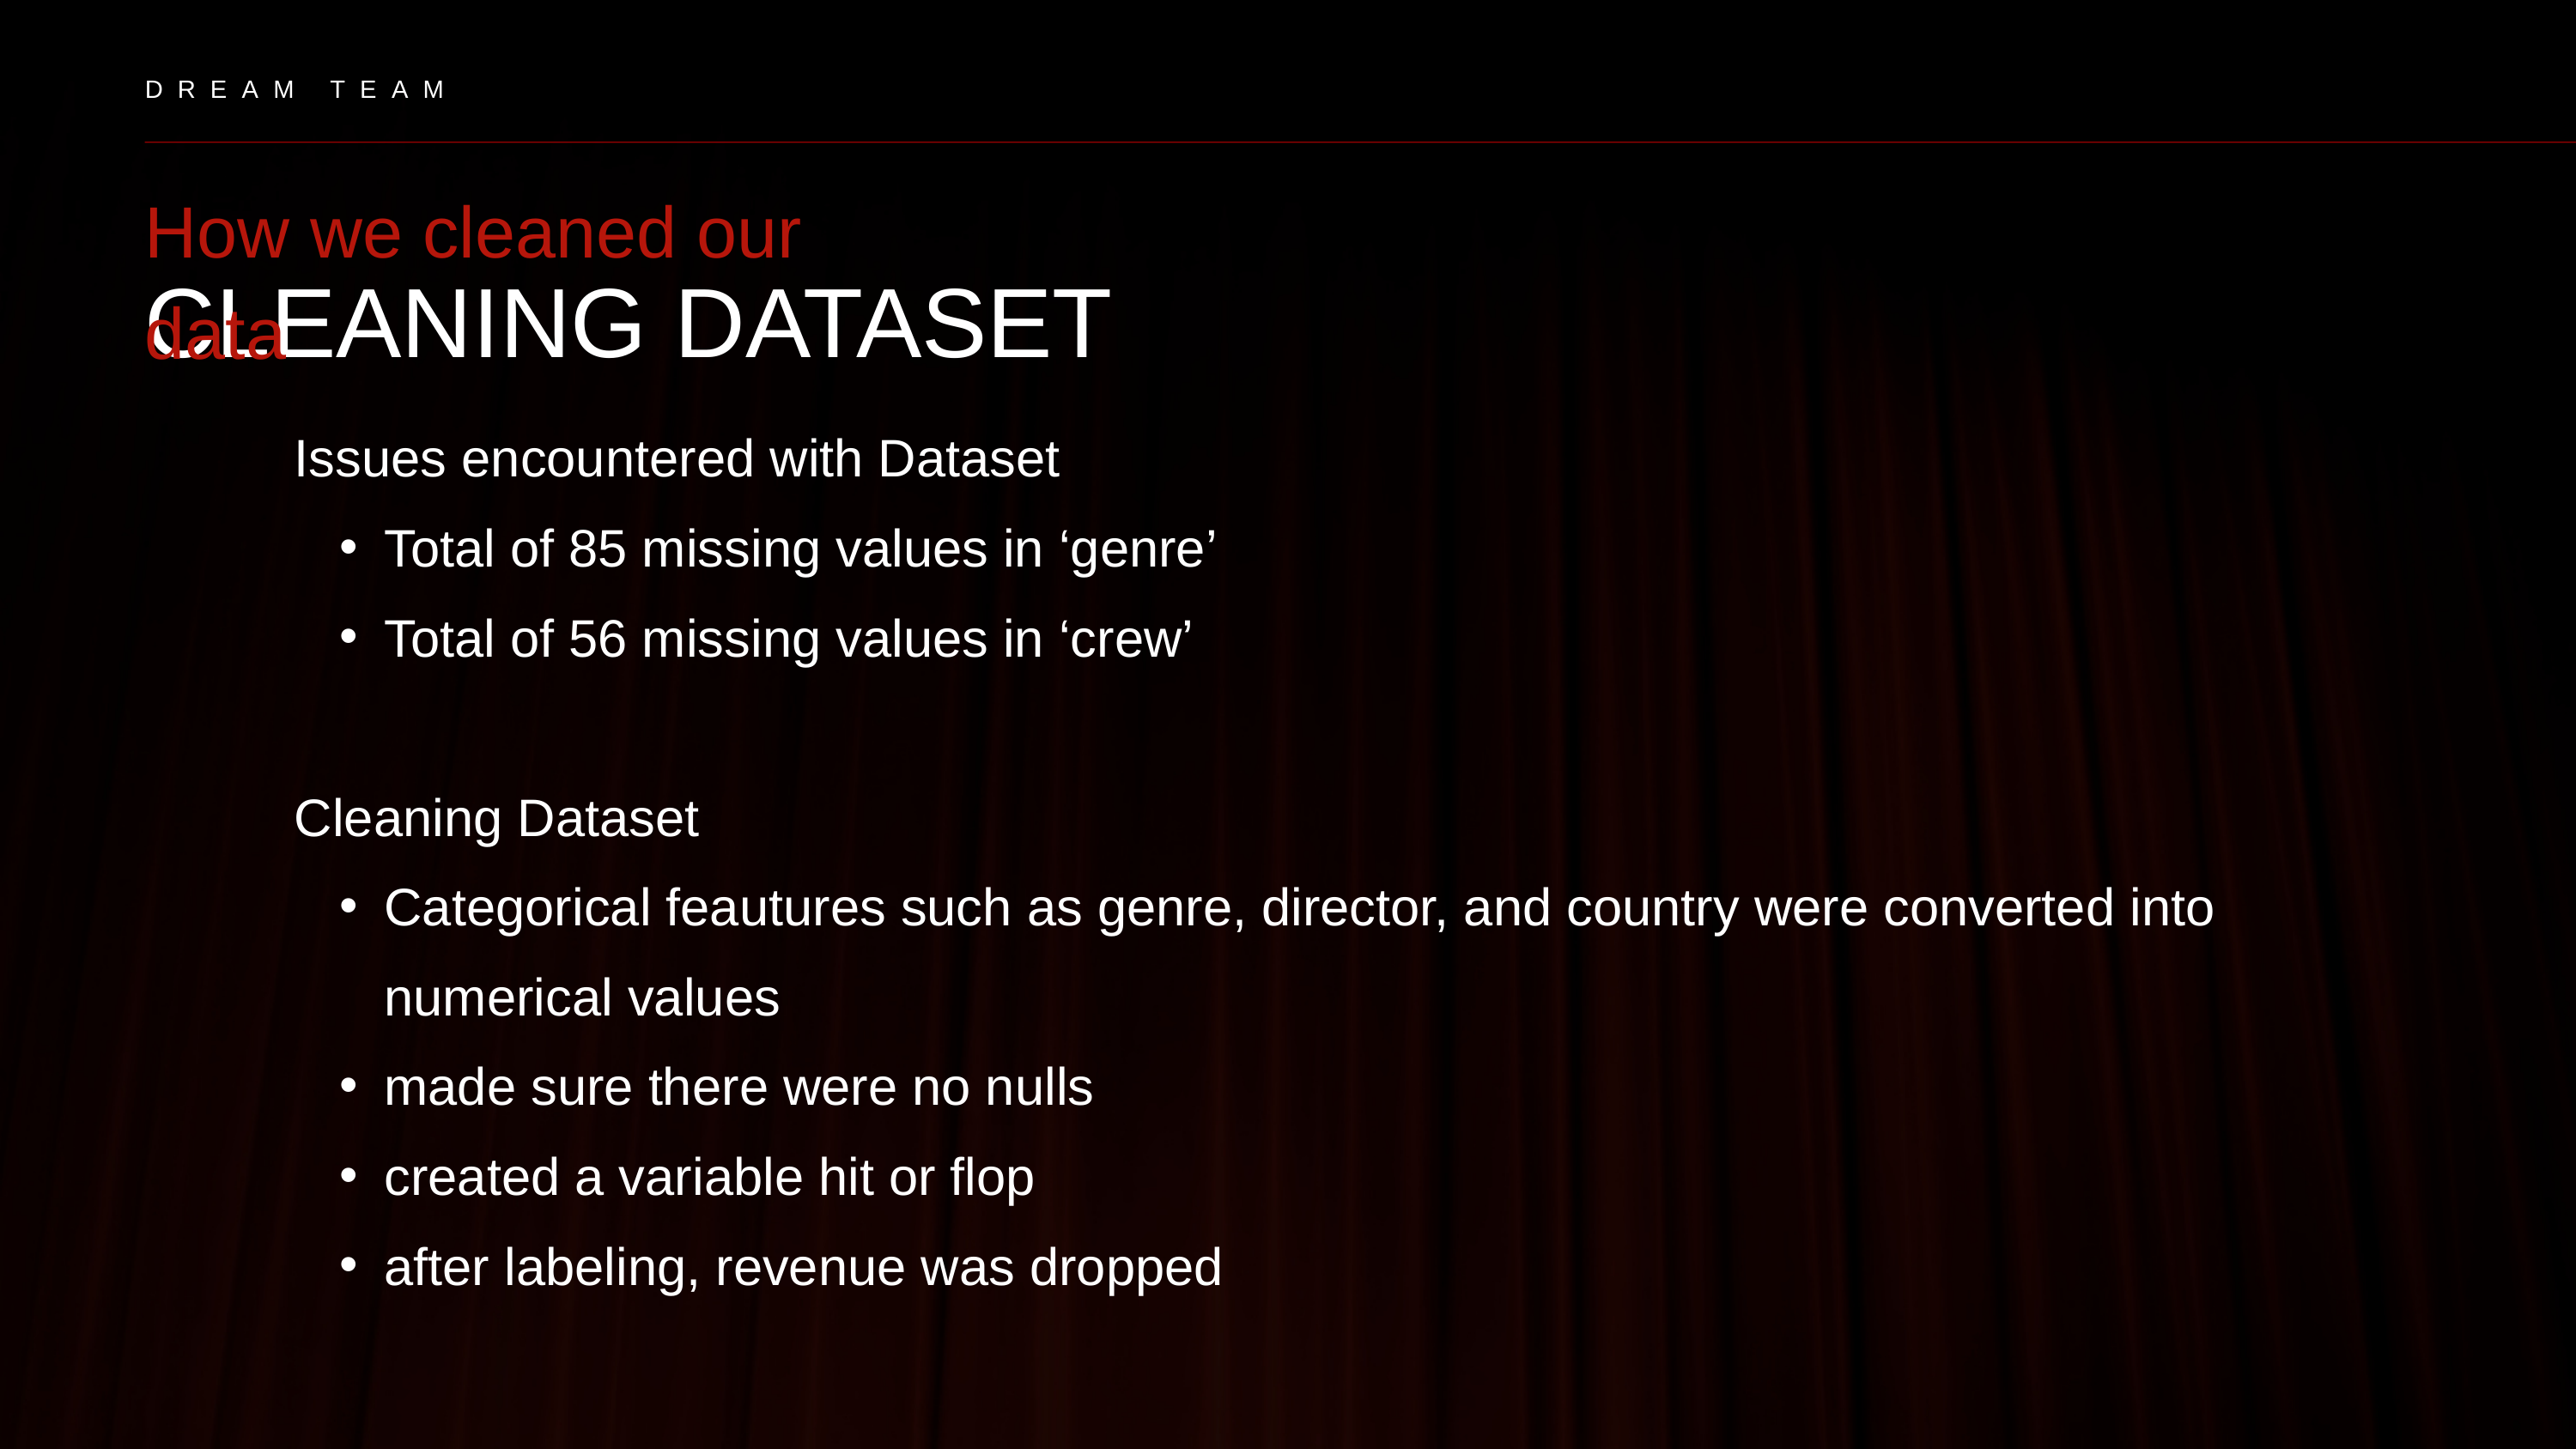

DREAM TEAM

How we cleaned our data
CLEANING DATASET
Issues encountered with Dataset
Total of 85 missing values in ‘genre’
Total of 56 missing values in ‘crew’

Cleaning Dataset
Categorical feautures such as genre, director, and country were converted into numerical values
made sure there were no nulls
created a variable hit or flop
after labeling, revenue was dropped